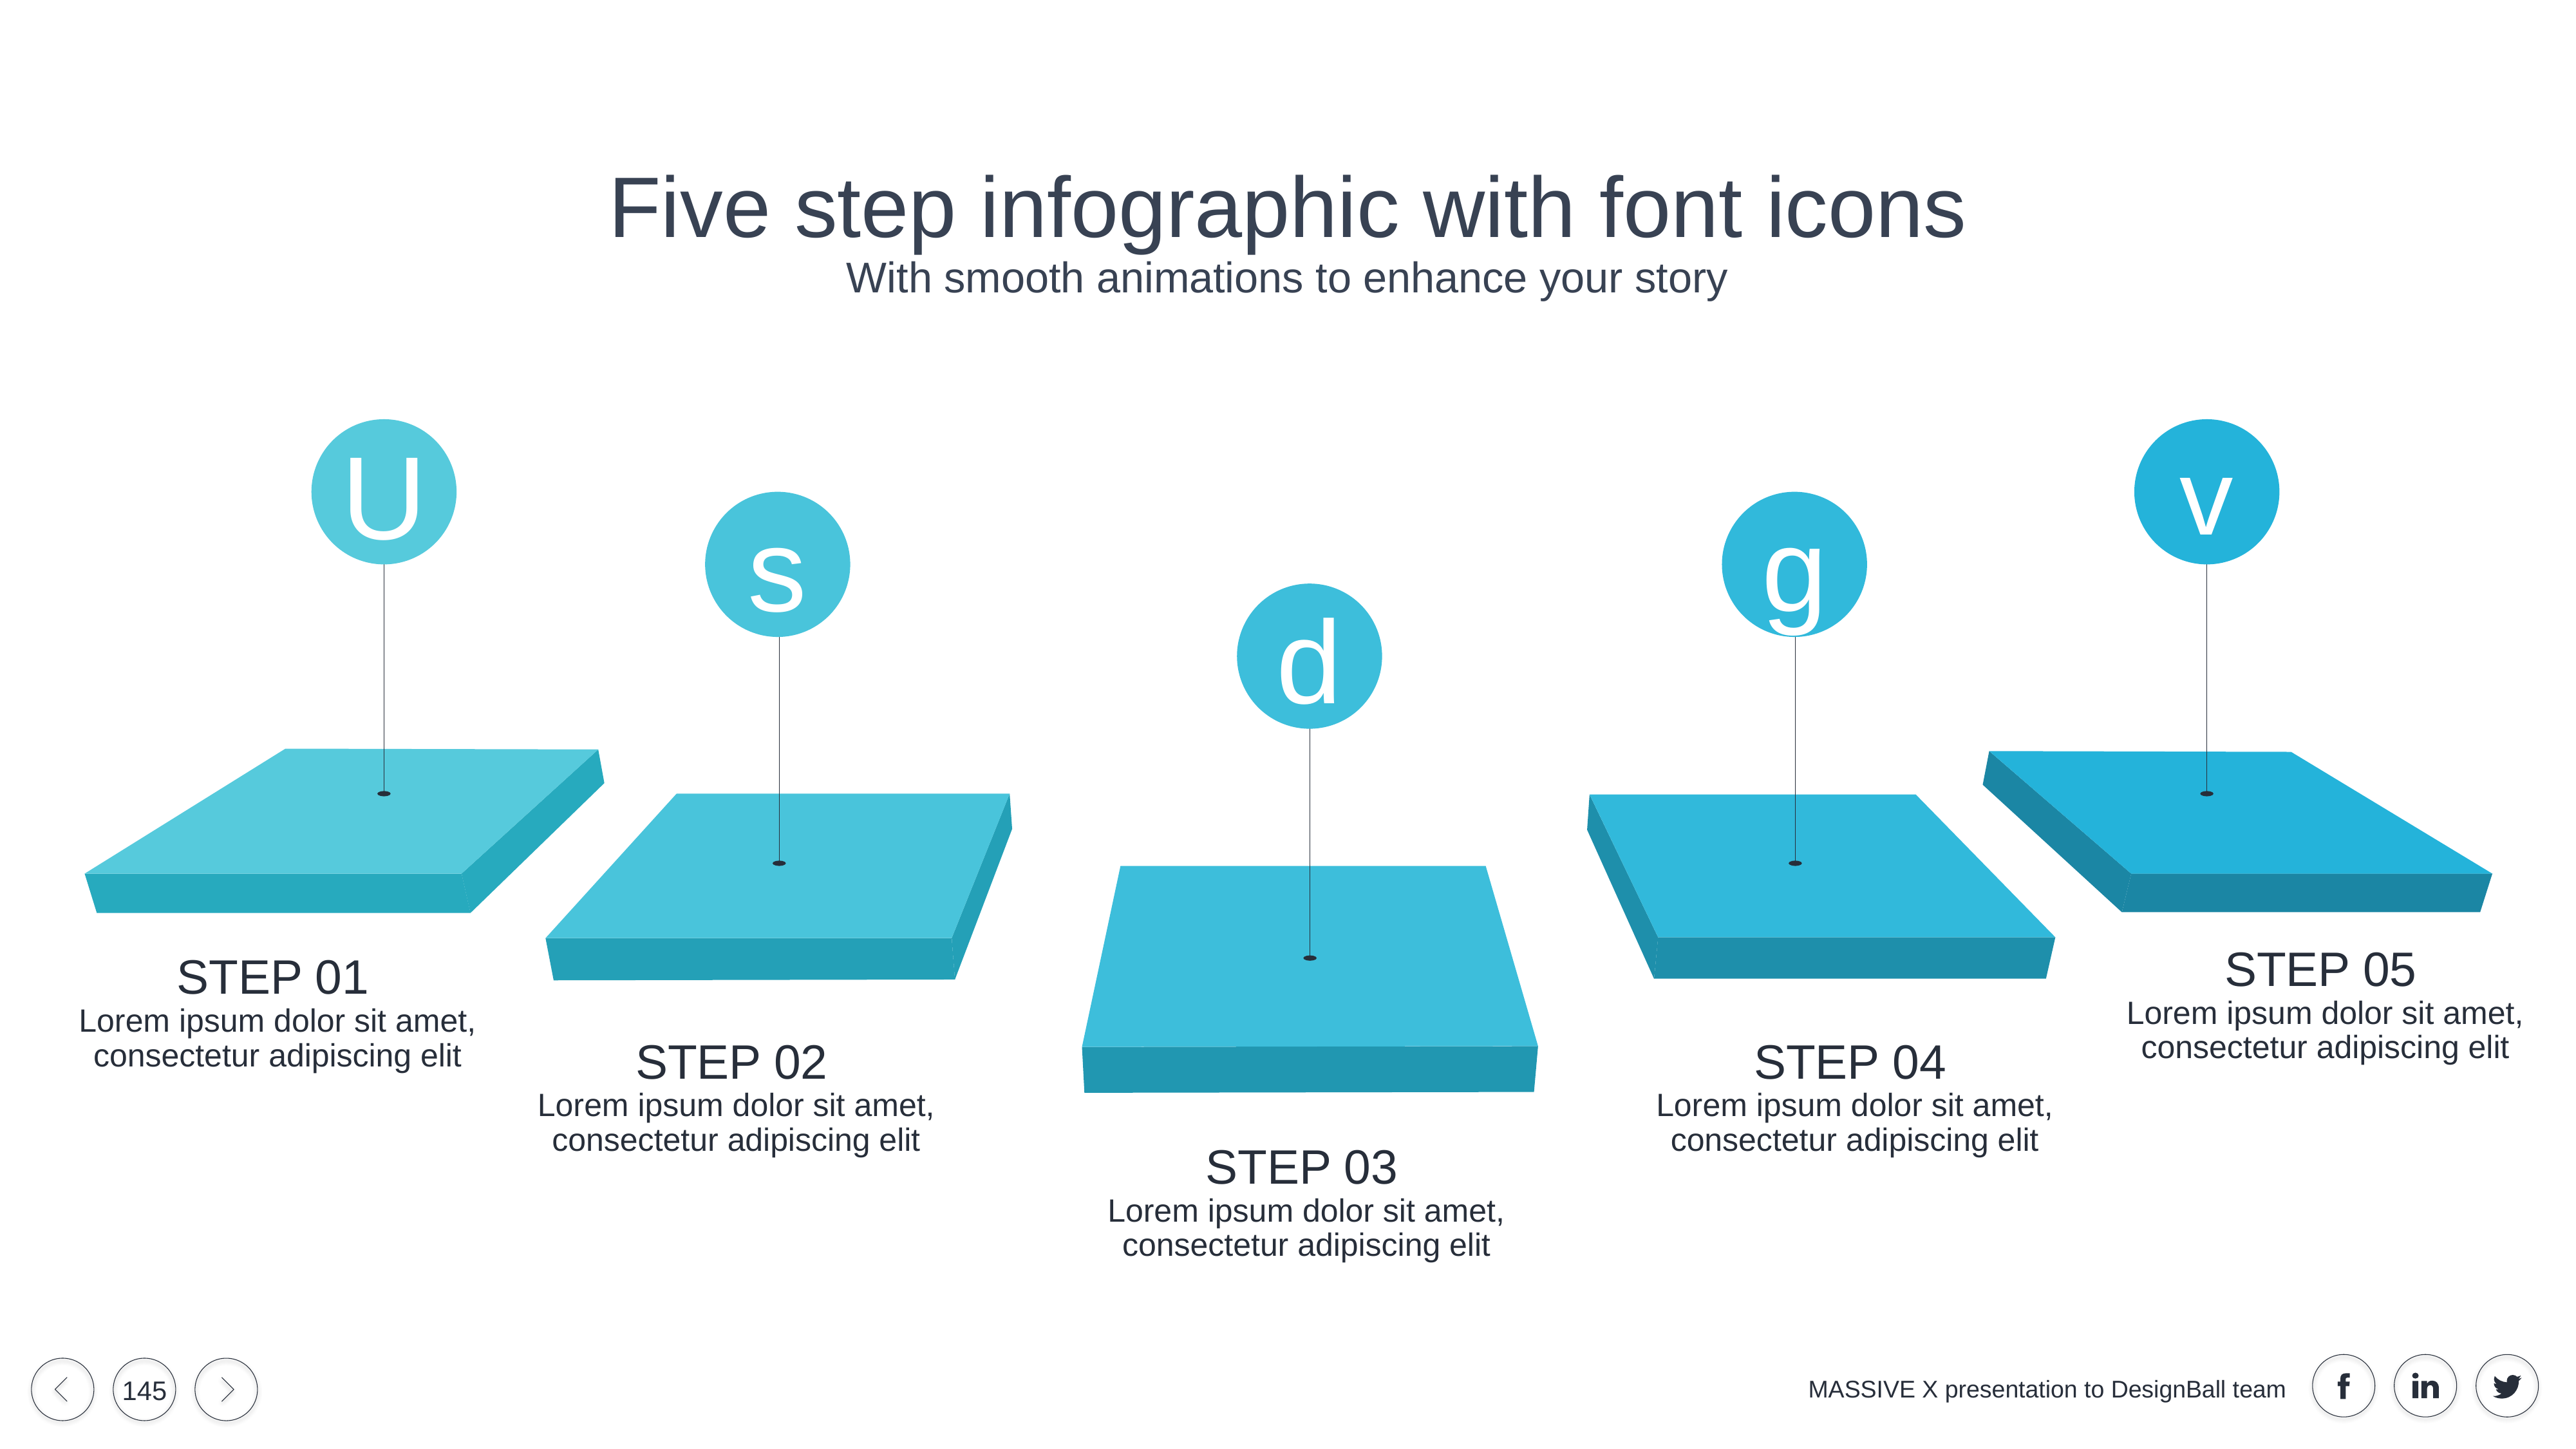

Five step infographic with font icons
With smooth animations to enhance your story

U
v
s
g
d

STEP 05
Lorem ipsum dolor sit amet, consectetur adipiscing elit
STEP 01
Lorem ipsum dolor sit amet, consectetur adipiscing elit
STEP 02
Lorem ipsum dolor sit amet, consectetur adipiscing elit
STEP 04
Lorem ipsum dolor sit amet, consectetur adipiscing elit
STEP 03
Lorem ipsum dolor sit amet, consectetur adipiscing elit